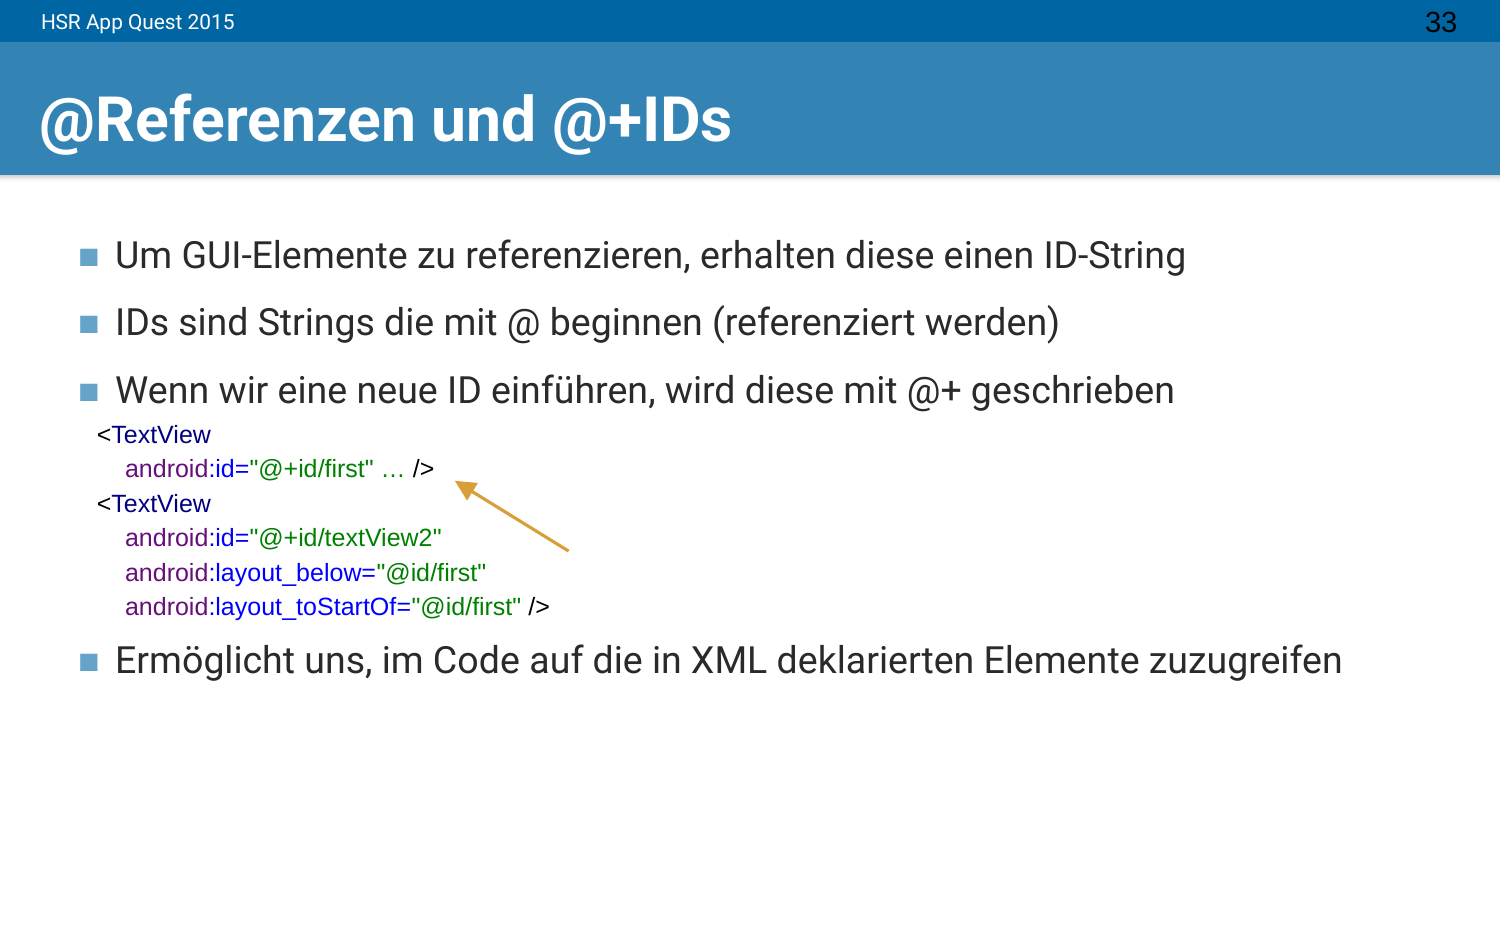

33
# @Referenzen und @+IDs
Um GUI-Elemente zu referenzieren, erhalten diese einen ID-String
IDs sind Strings die mit @ beginnen (referenziert werden)
Wenn wir eine neue ID einführen, wird diese mit @+ geschrieben

Ermöglicht uns, im Code auf die in XML deklarierten Elemente zuzugreifen
   <TextView
       android:id="@+id/first" … />
   <TextView
       android:id="@+id/textView2"
       android:layout_below="@id/first"
       android:layout_toStartOf="@id/first" />